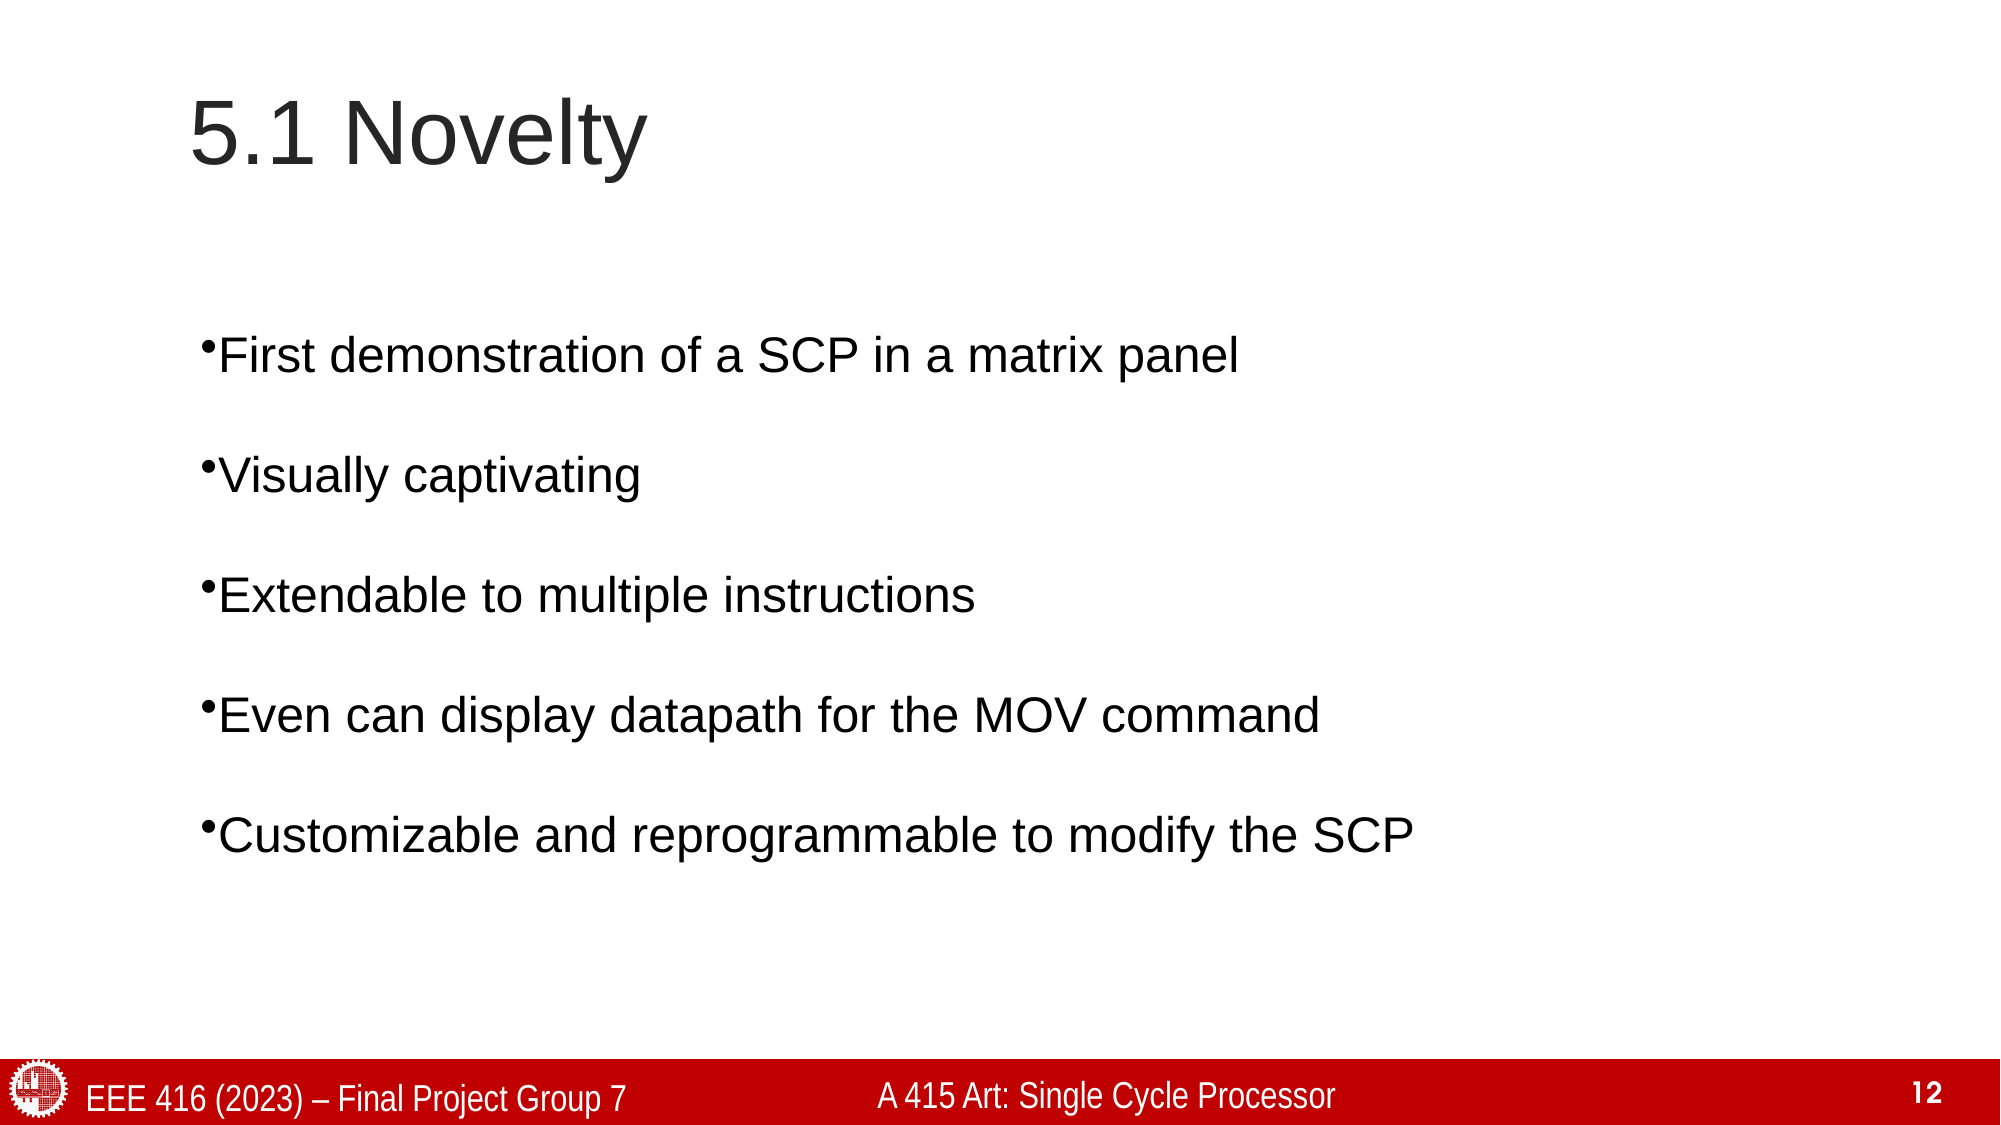

# 5.1 Novelty
First demonstration of a SCP in a matrix panel
Visually captivating
Extendable to multiple instructions
Even can display datapath for the MOV command
Customizable and reprogrammable to modify the SCP

A 415 Art: Single Cycle Processor
EEE 416 (2023) – Final Project Group 7
12